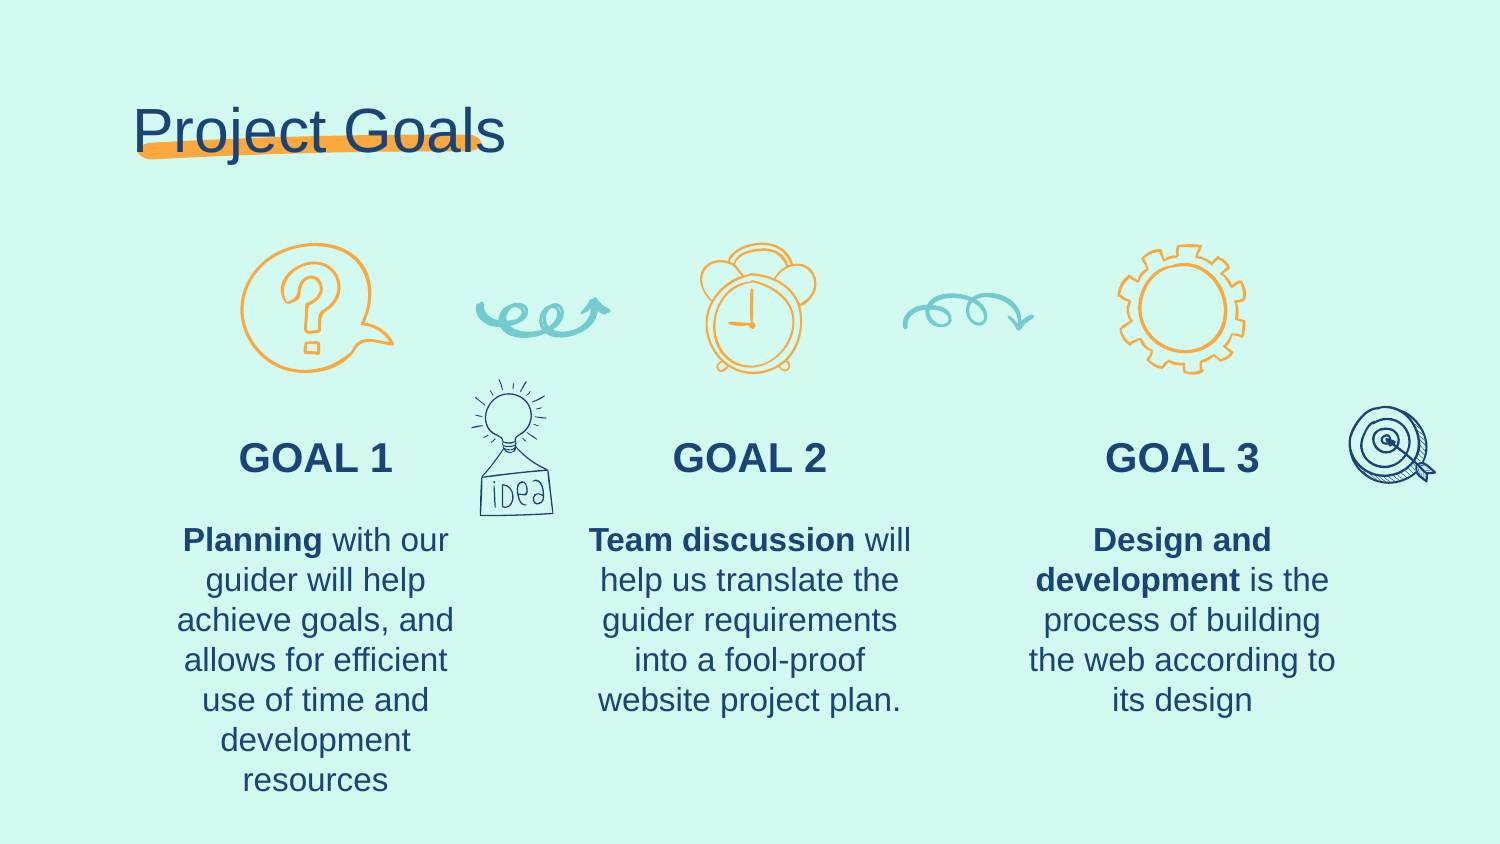

# Project Goals

GOAL 1
GOAL 2
GOAL 3
Planning with our guider will help achieve goals, and allows for efficient use of time and development resources
Team discussion will help us translate the guider requirements into a fool-proof website project plan.
Design and development is the process of building the web according to its design